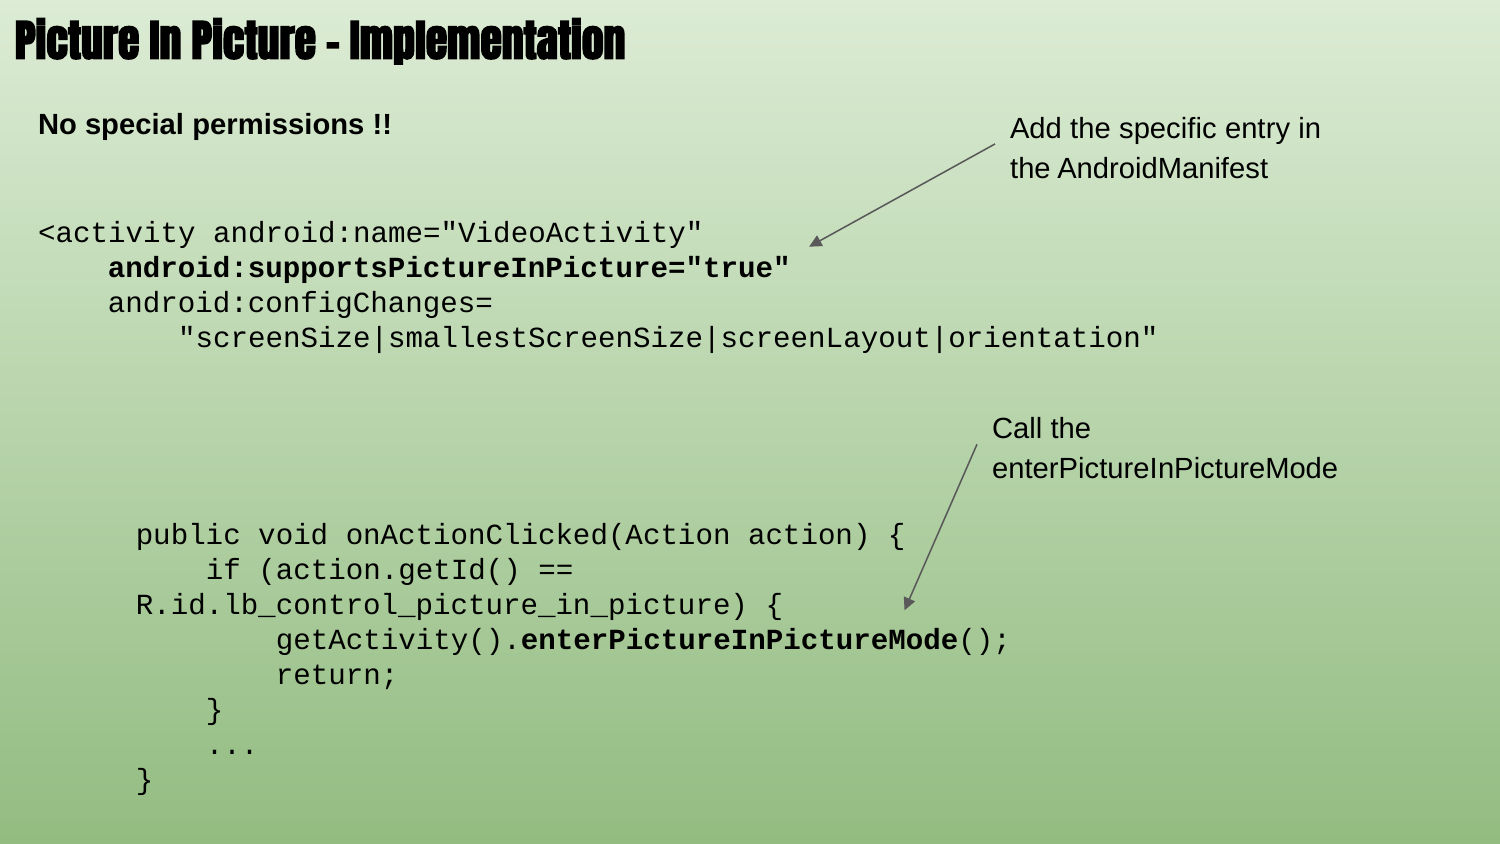

Picture In Picture - Implementation
Add the specific entry in the AndroidManifest
No special permissions !!

<activity android:name="VideoActivity"
    android:supportsPictureInPicture="true"
    android:configChanges=
        "screenSize|smallestScreenSize|screenLayout|orientation"
Call the enterPictureInPictureMode
public void onActionClicked(Action action) {
    if (action.getId() == R.id.lb_control_picture_in_picture) {
        getActivity().enterPictureInPictureMode();
        return;
    }
    ...
}